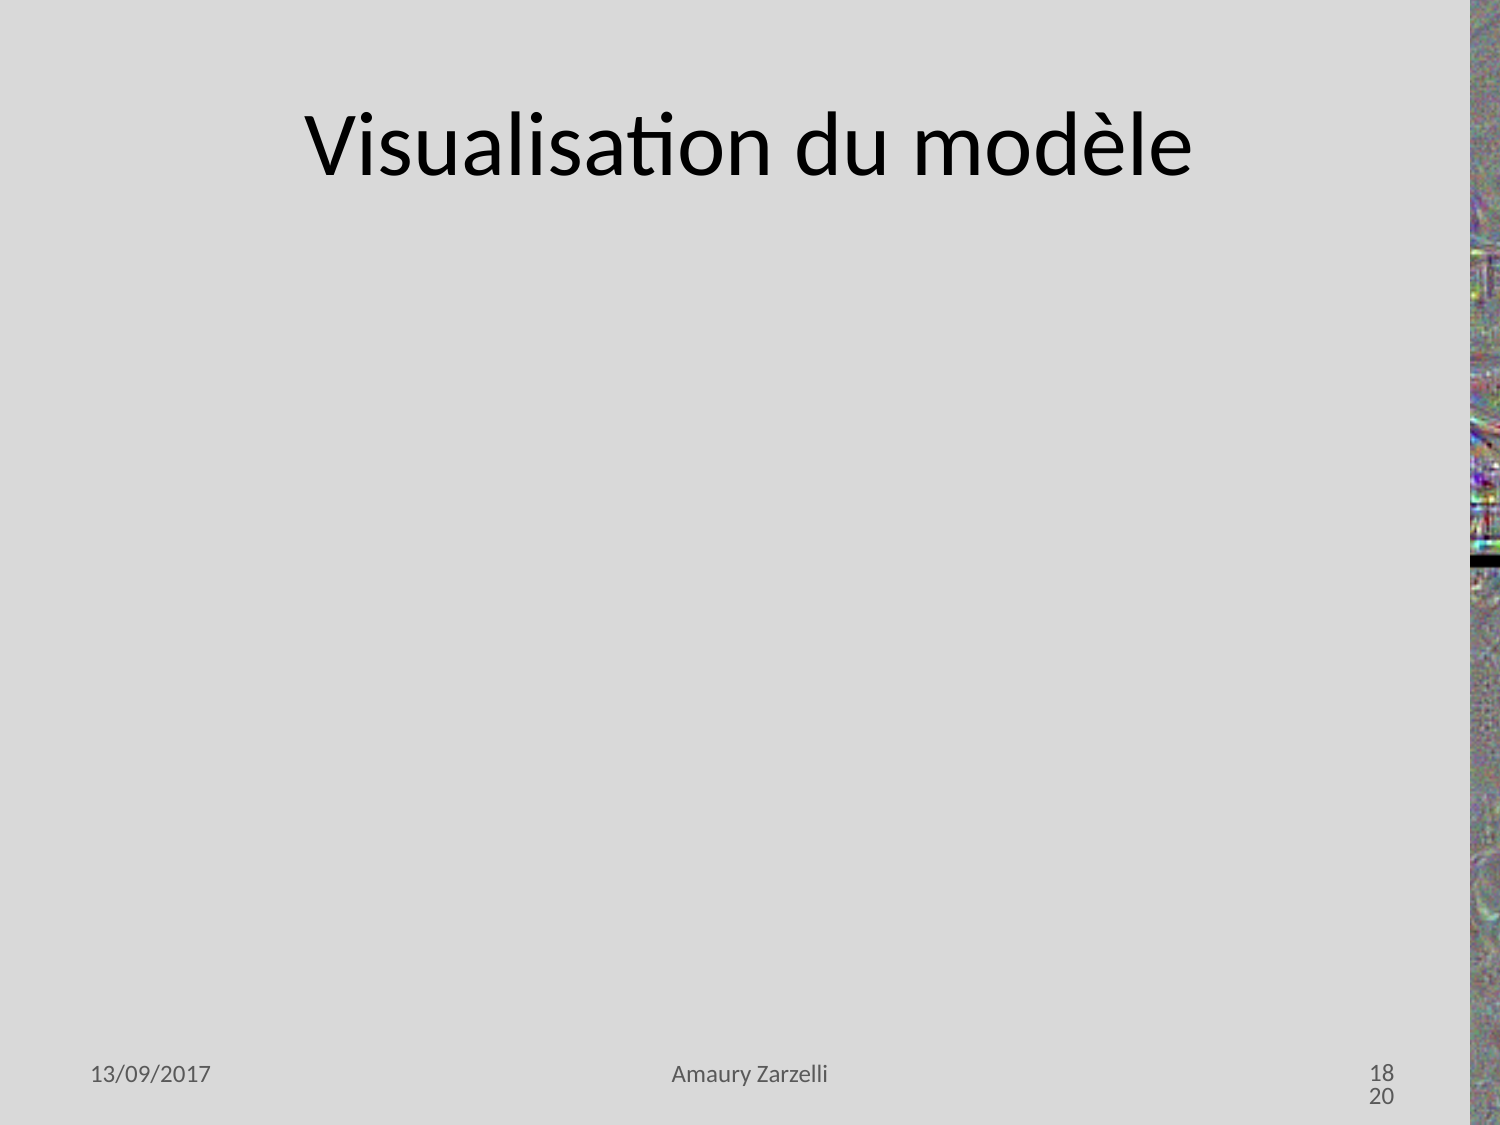

# Visualisation du modèle

18
13/09/2017
Amaury Zarzelli